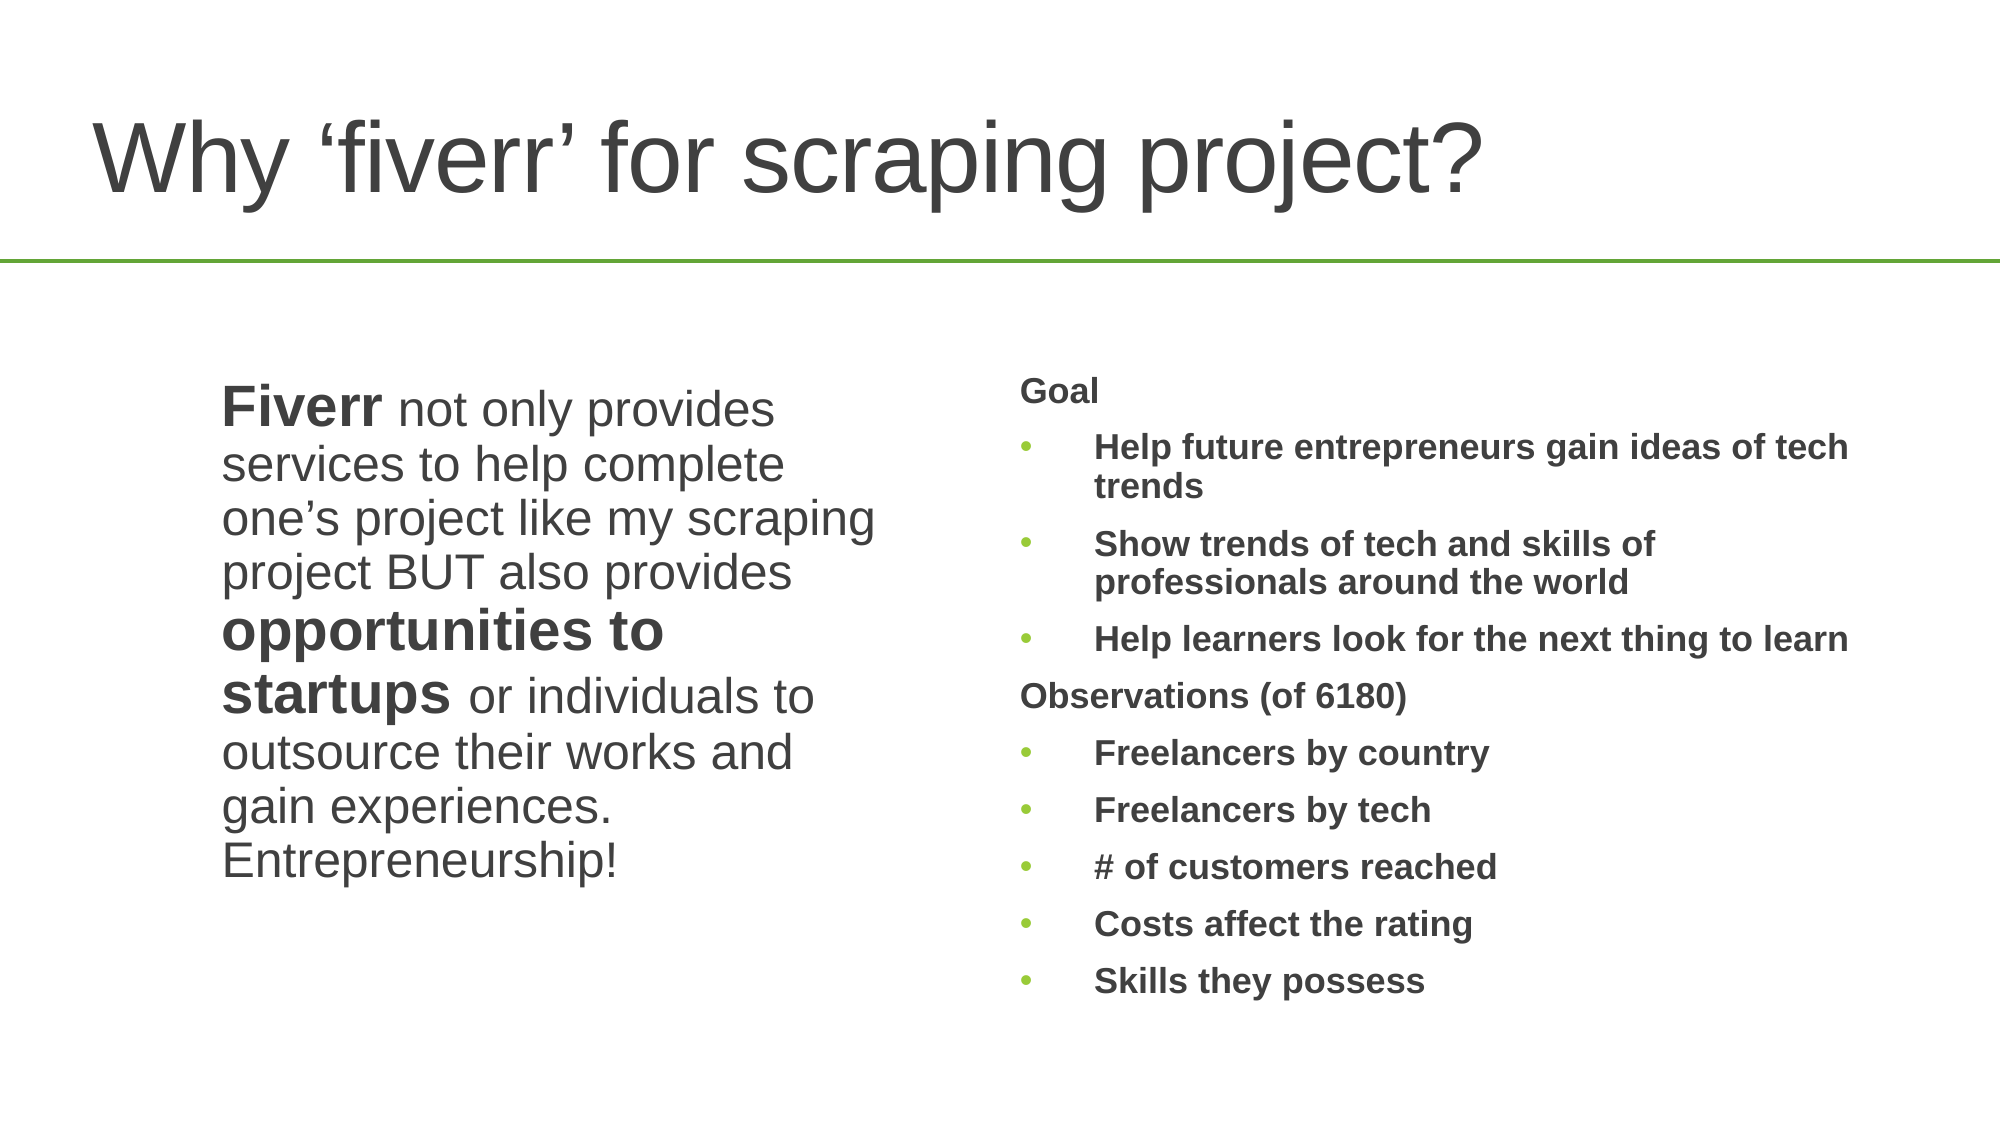

# Why ‘fiverr’ for scraping project?
Goal
Help future entrepreneurs gain ideas of tech trends
Show trends of tech and skills of professionals around the world
Help learners look for the next thing to learn
Observations (of 6180)
Freelancers by country
Freelancers by tech
# of customers reached
Costs affect the rating
Skills they possess
Fiverr not only provides services to help complete one’s project like my scraping project BUT also provides opportunities to startups or individuals to outsource their works and gain experiences. Entrepreneurship!